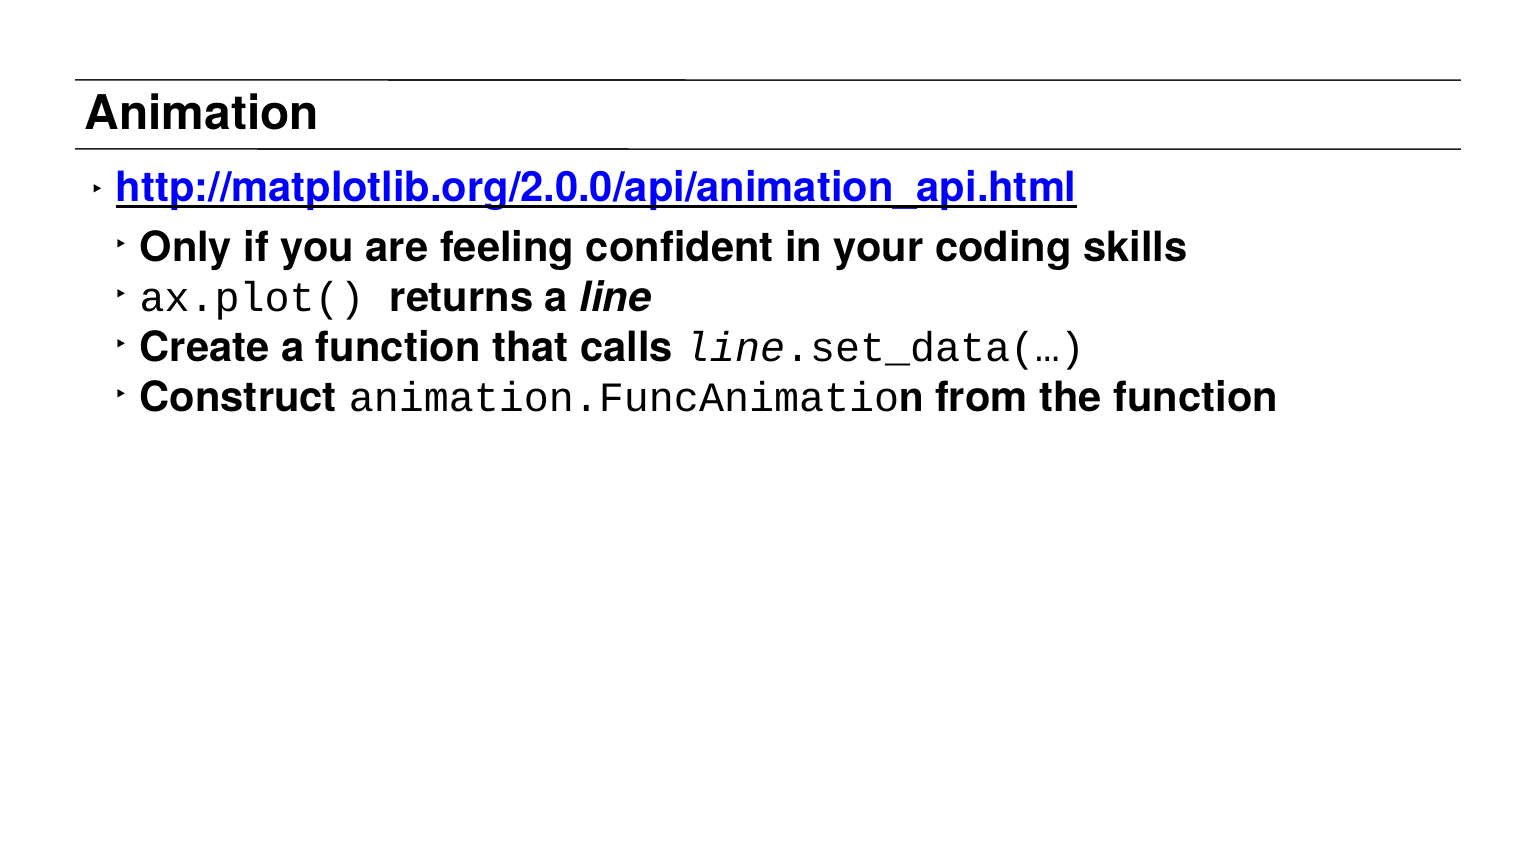

# Animation
http://matplotlib.org/2.0.0/api/animation_api.html
Only if you are feeling confident in your coding skills
ax.plot() returns a line
Create a function that calls line.set_data(…)
Construct animation.FuncAnimation from the function